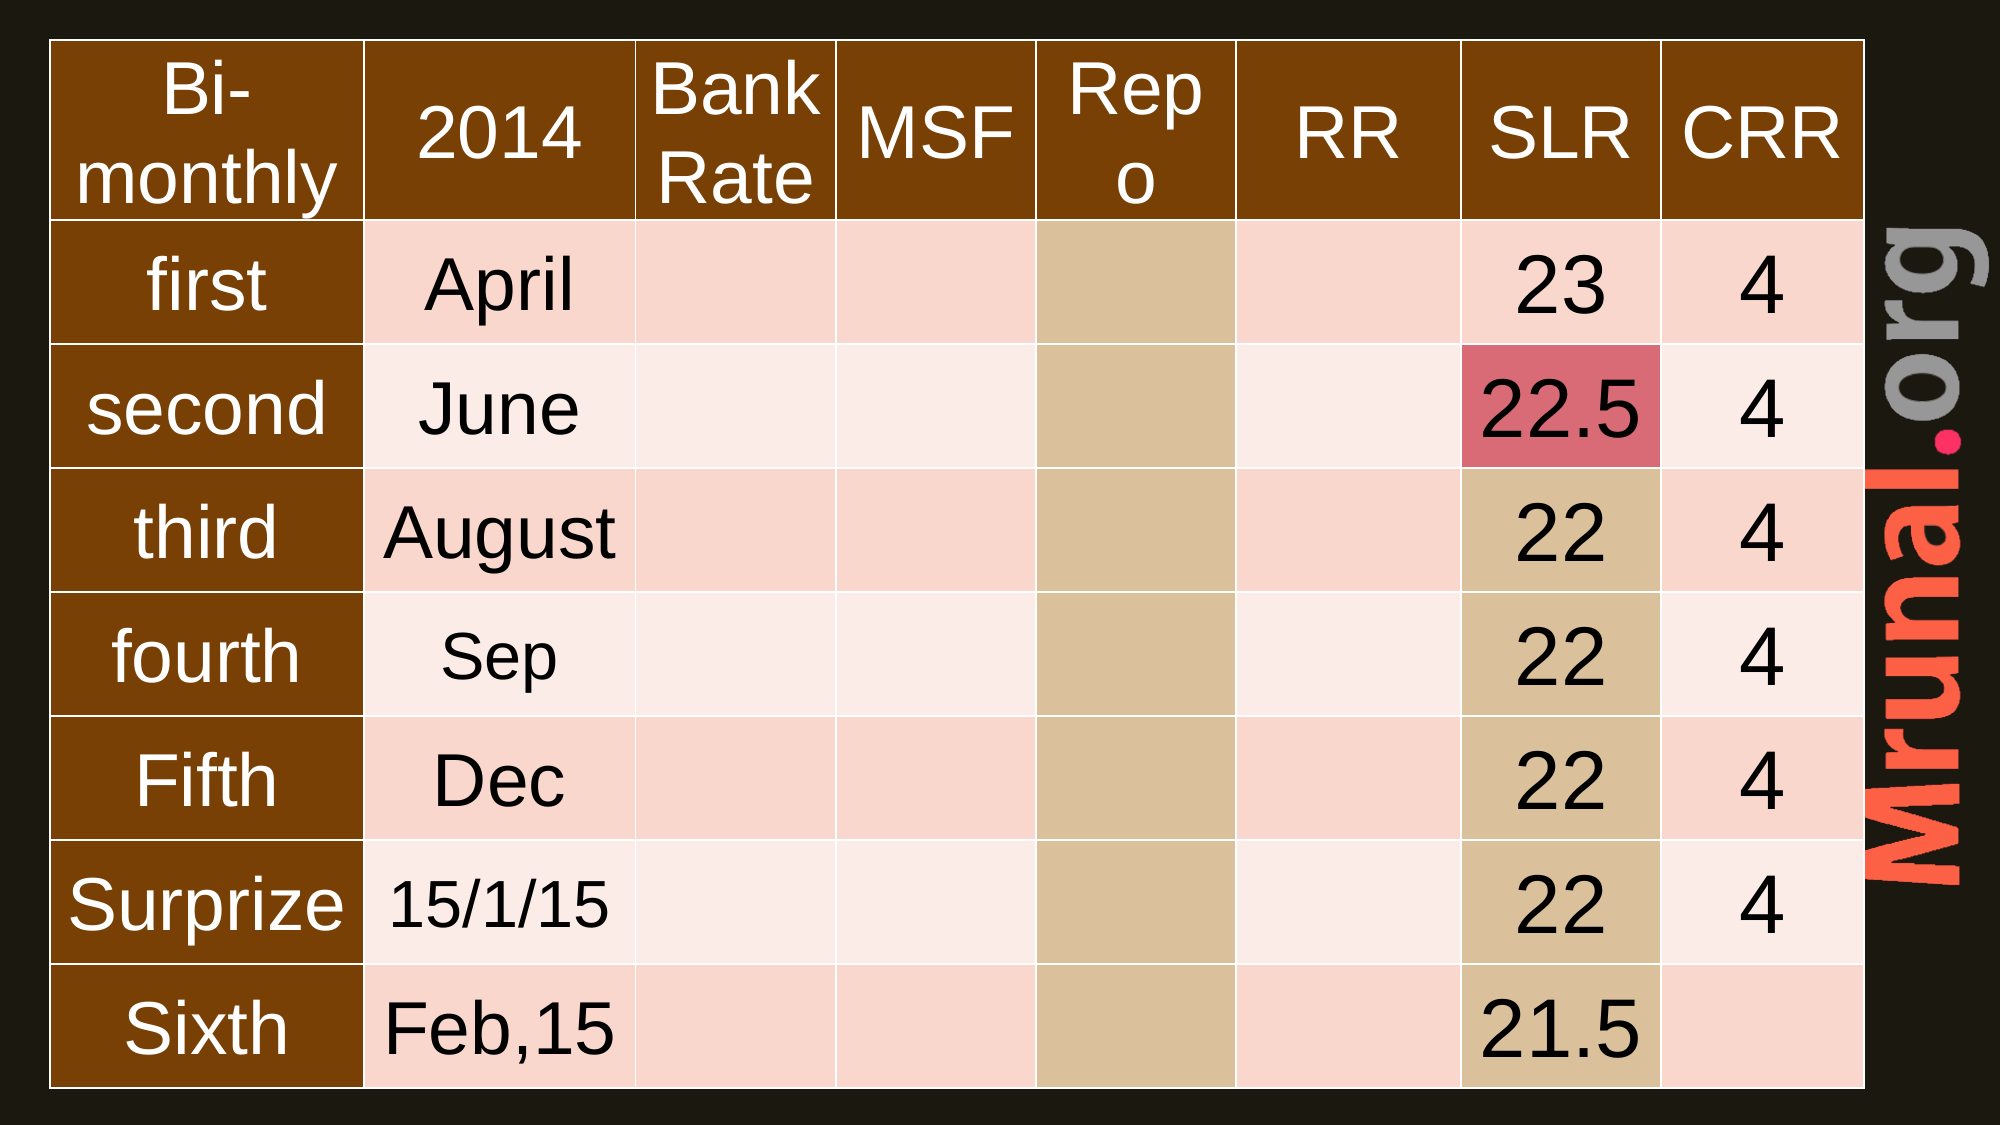

| Bi-monthly | 2014 | Bank Rate | MSF | Repo | RR | SLR | CRR |
| --- | --- | --- | --- | --- | --- | --- | --- |
| first | April |  |  |  |  | 23 | 4 |
| second | June |  |  |  |  | 22.5 | 4 |
| third | August |  |  |  |  | 22 | 4 |
| fourth | Sep |  |  |  |  | 22 | 4 |
| Fifth | Dec |  |  |  |  | 22 | 4 |
| Surprize | 15/1/15 |  |  |  |  | 22 | 4 |
| Sixth | Feb,15 |  |  |  |  | 21.5 |  |